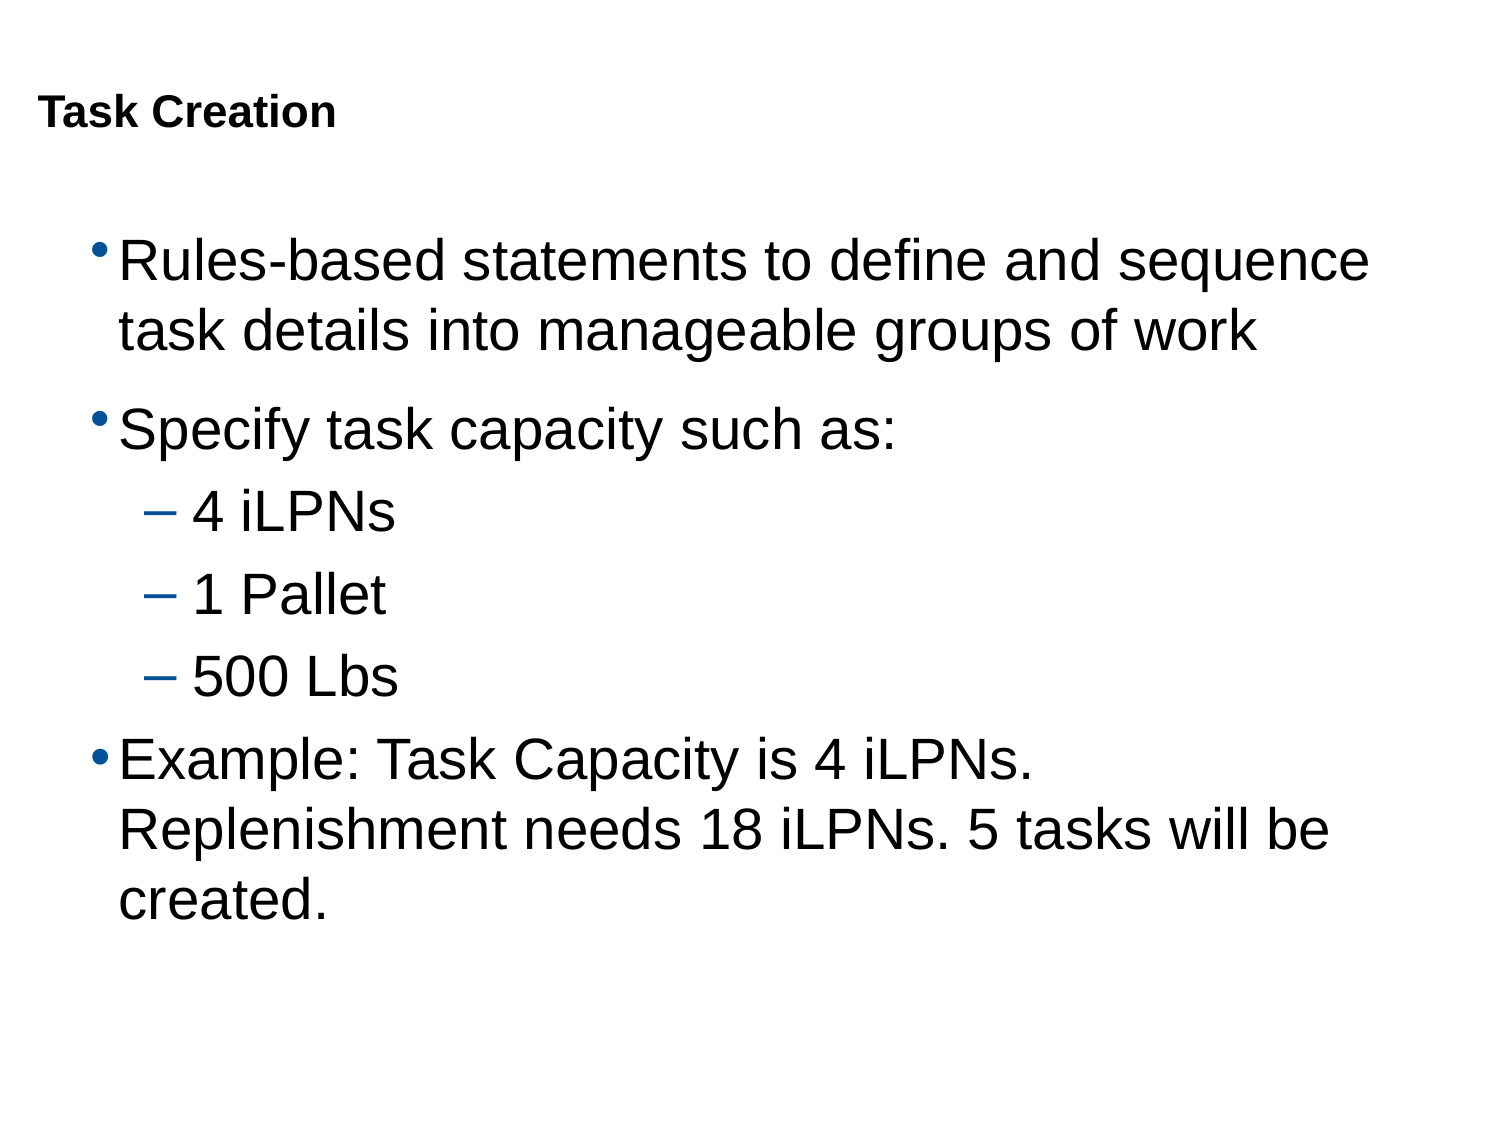

# Task Creation
Rules-based statements to define and sequence task details into manageable groups of work
Specify task capacity such as:
4 iLPNs
1 Pallet
500 Lbs
Example: Task Capacity is 4 iLPNs. Replenishment needs 18 iLPNs. 5 tasks will be created.